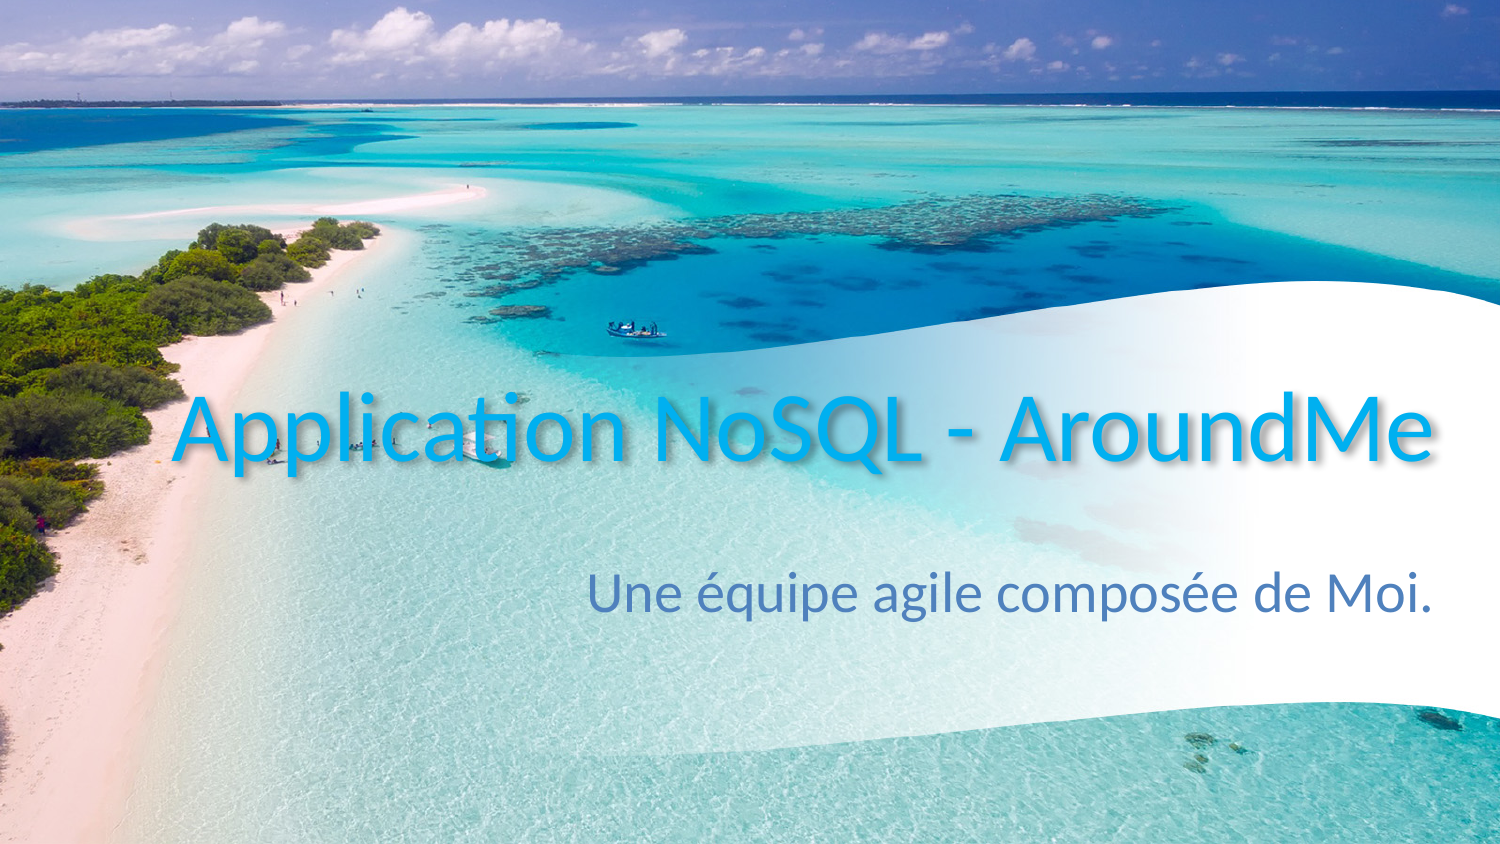

# Application NoSQL - AroundMe
Une équipe agile composée de Moi.